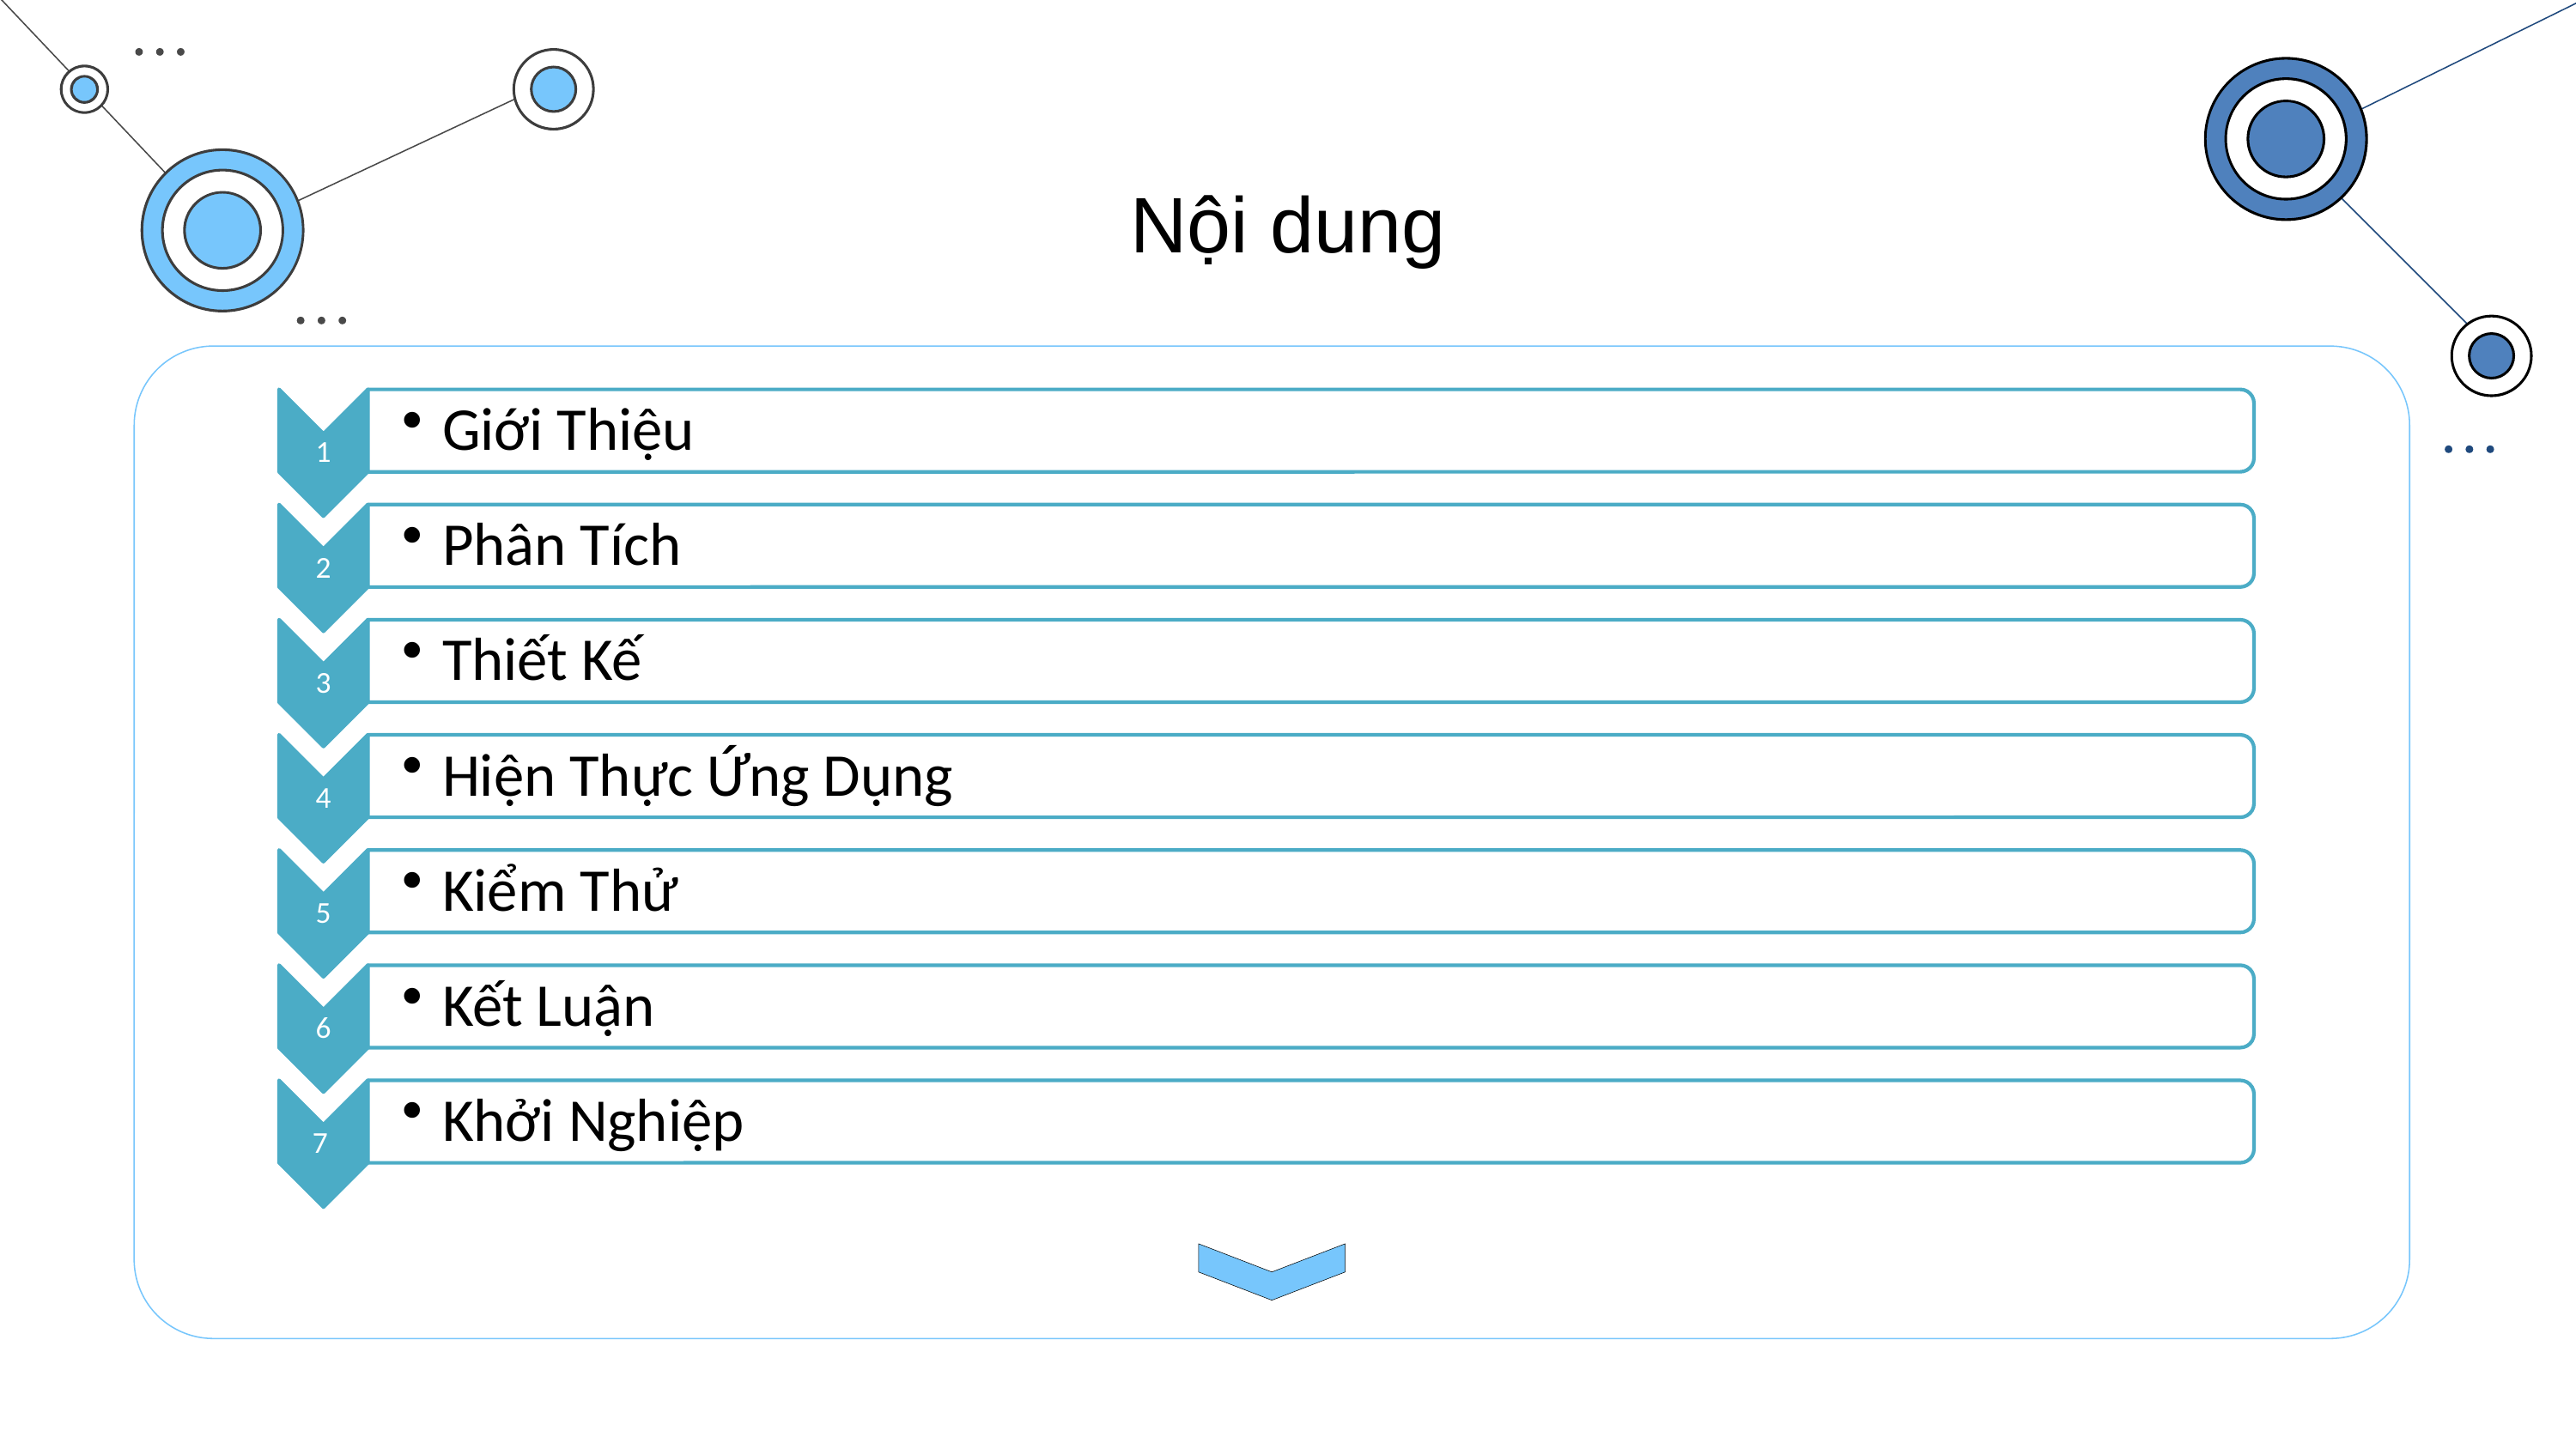

# Nội dung

1
Giới Thiệu
2
Phân Tích
3
Thiết Kế
4
Hiện Thực Ứng Dụng
5
Kiểm Thử
6
Kết Luận
7
Khởi Nghiệp